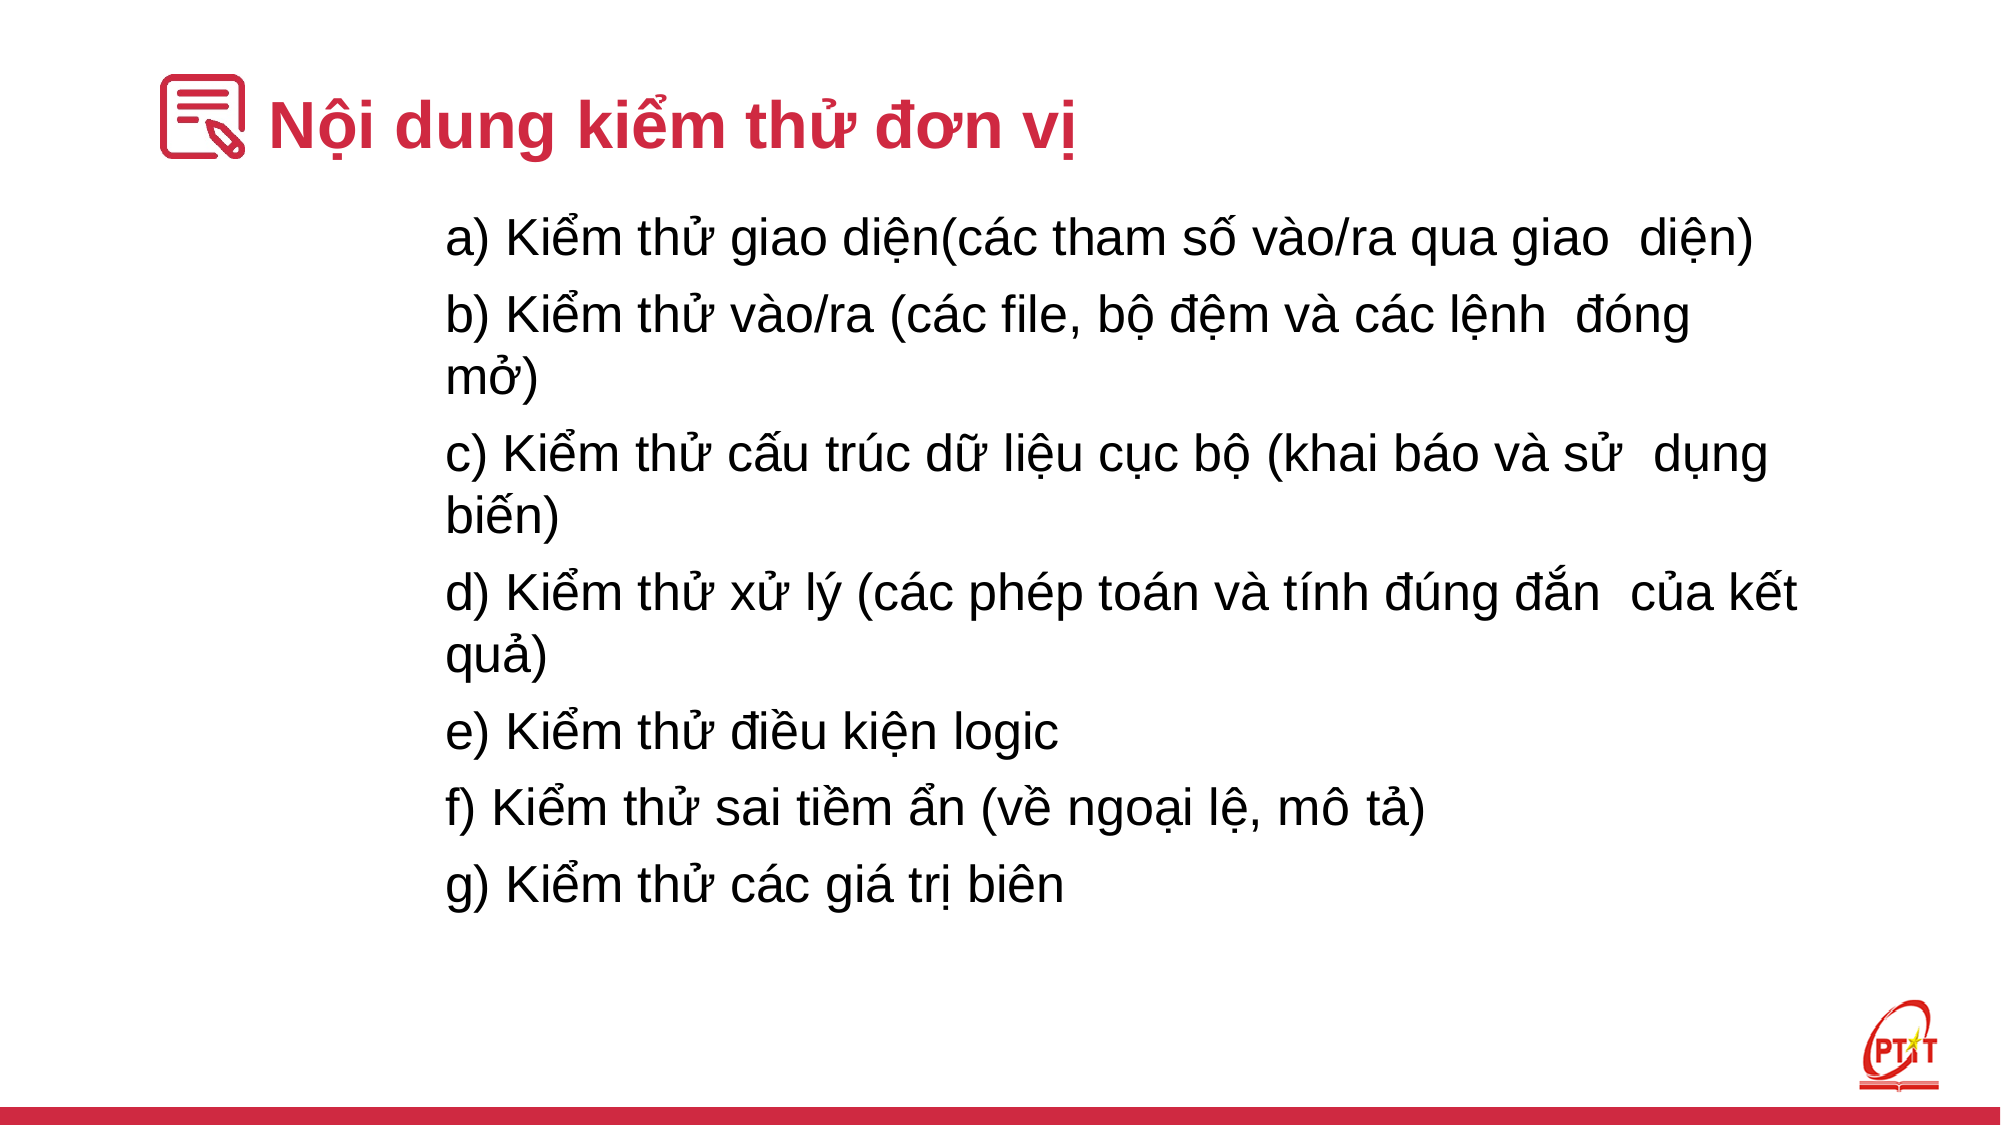

# Nội dung kiểm thử đơn vị
a) Kiểm thử giao diện(các tham số vào/ra qua giao  diện)
b) Kiểm thử vào/ra (các file, bộ đệm và các lệnh  đóng mở)
c) Kiểm thử cấu trúc dữ liệu cục bộ (khai báo và sử  dụng biến)
d) Kiểm thử xử lý (các phép toán và tính đúng đắn  của kết quả)
e) Kiểm thử điều kiện logic
f) Kiểm thử sai tiềm ẩn (về ngoại lệ, mô tả)
g) Kiểm thử các giá trị biên